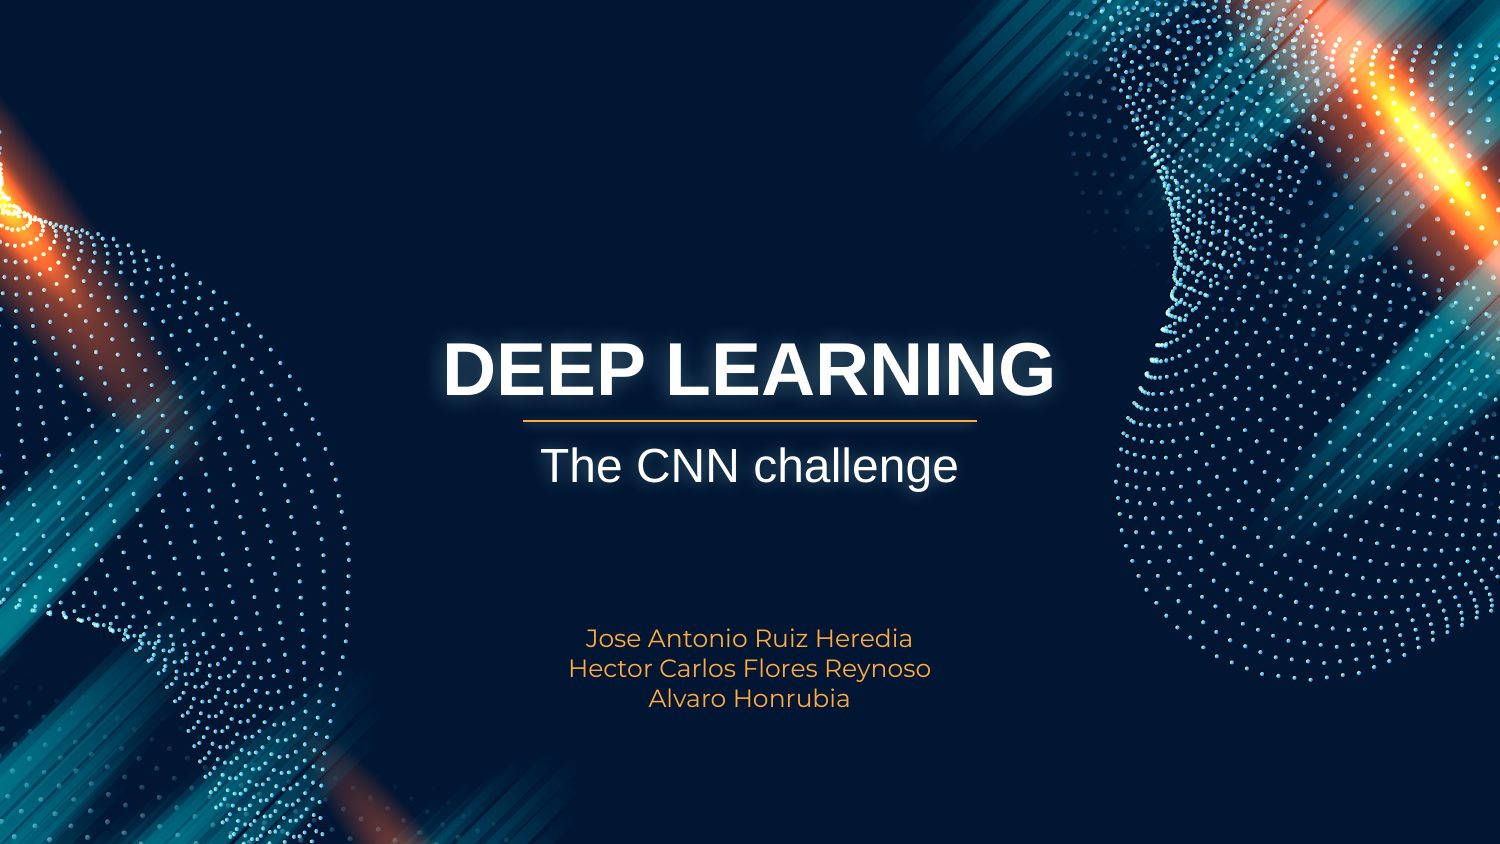

# DEEP LEARNING
The CNN challenge
Jose Antonio Ruiz Heredia
Hector Carlos Flores Reynoso
Alvaro Honrubia